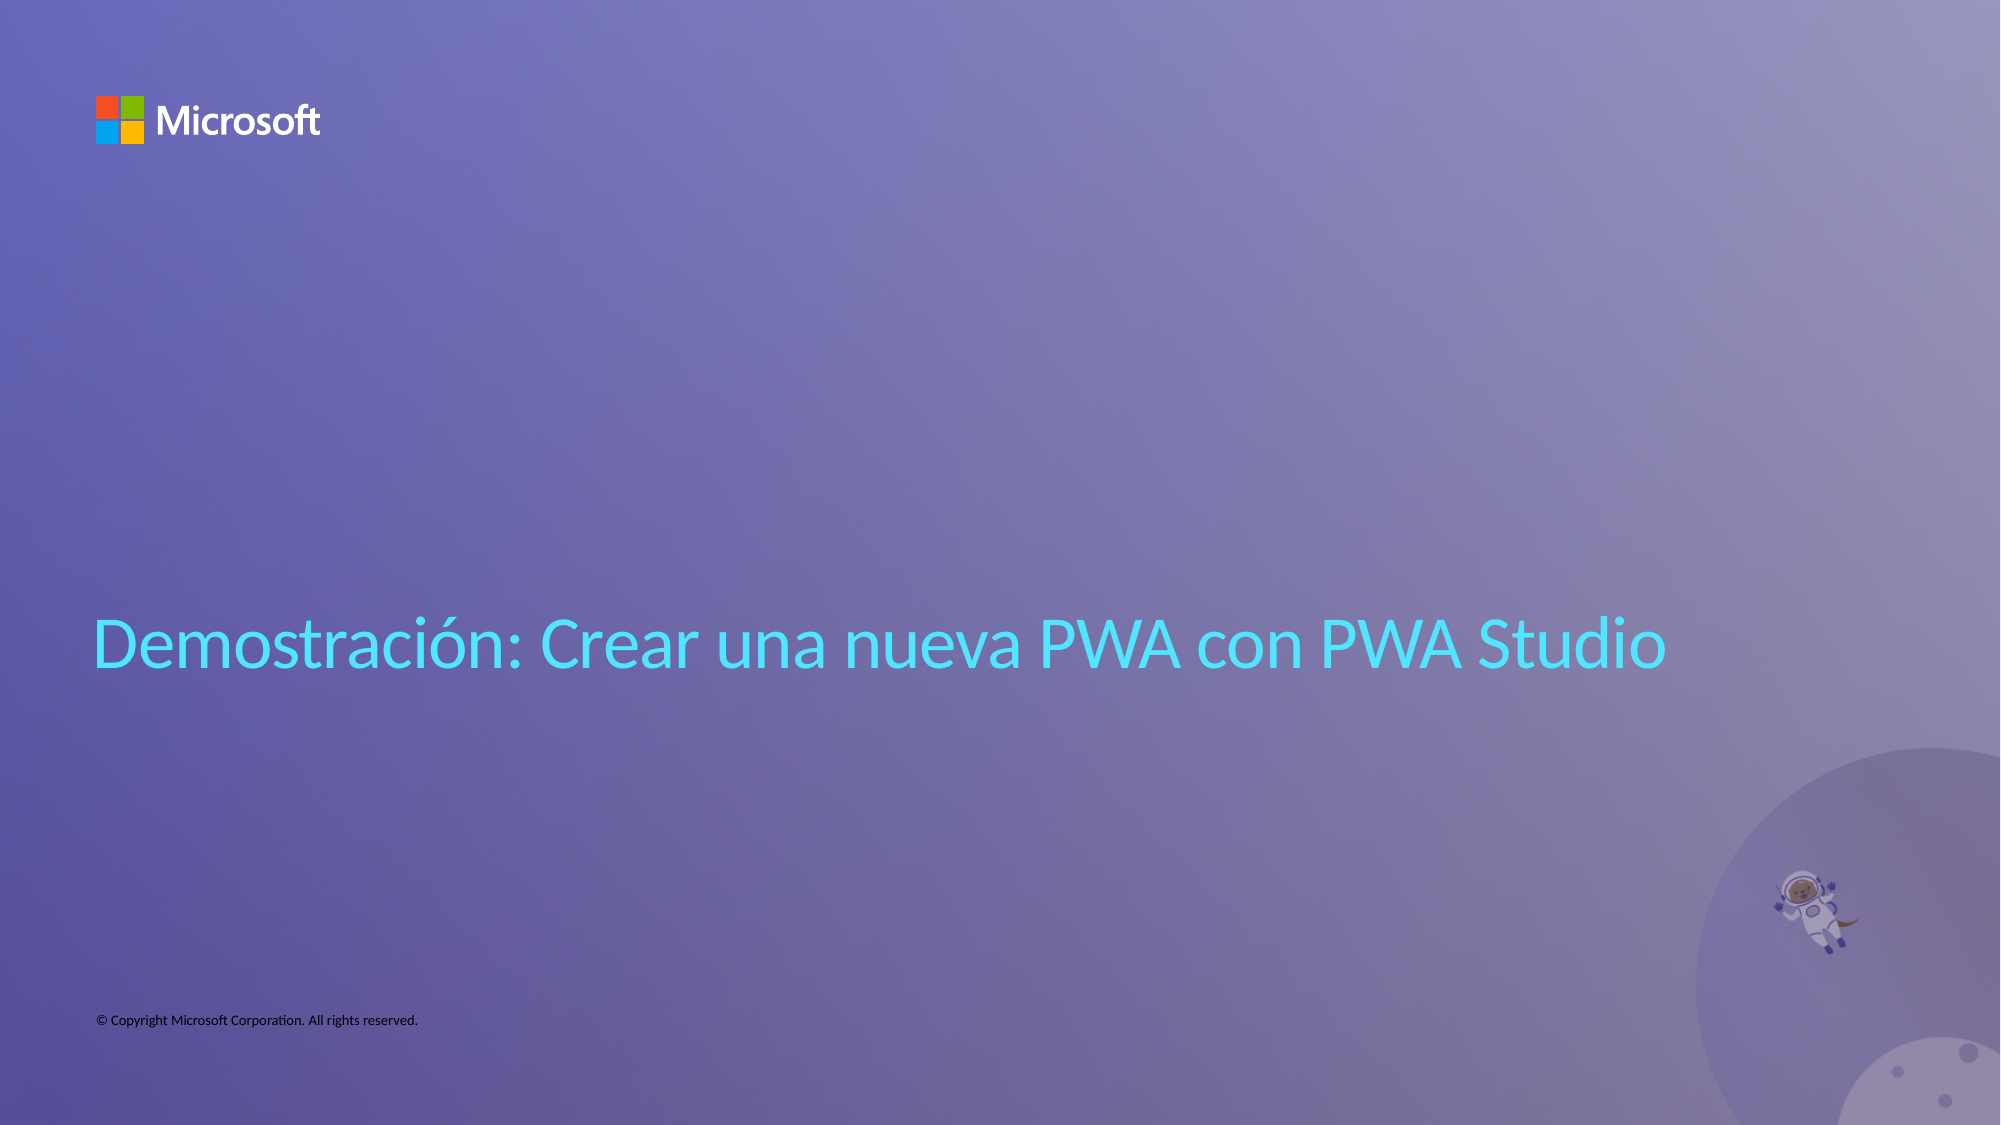

Demostración: Crear una nueva PWA con PWA Studio